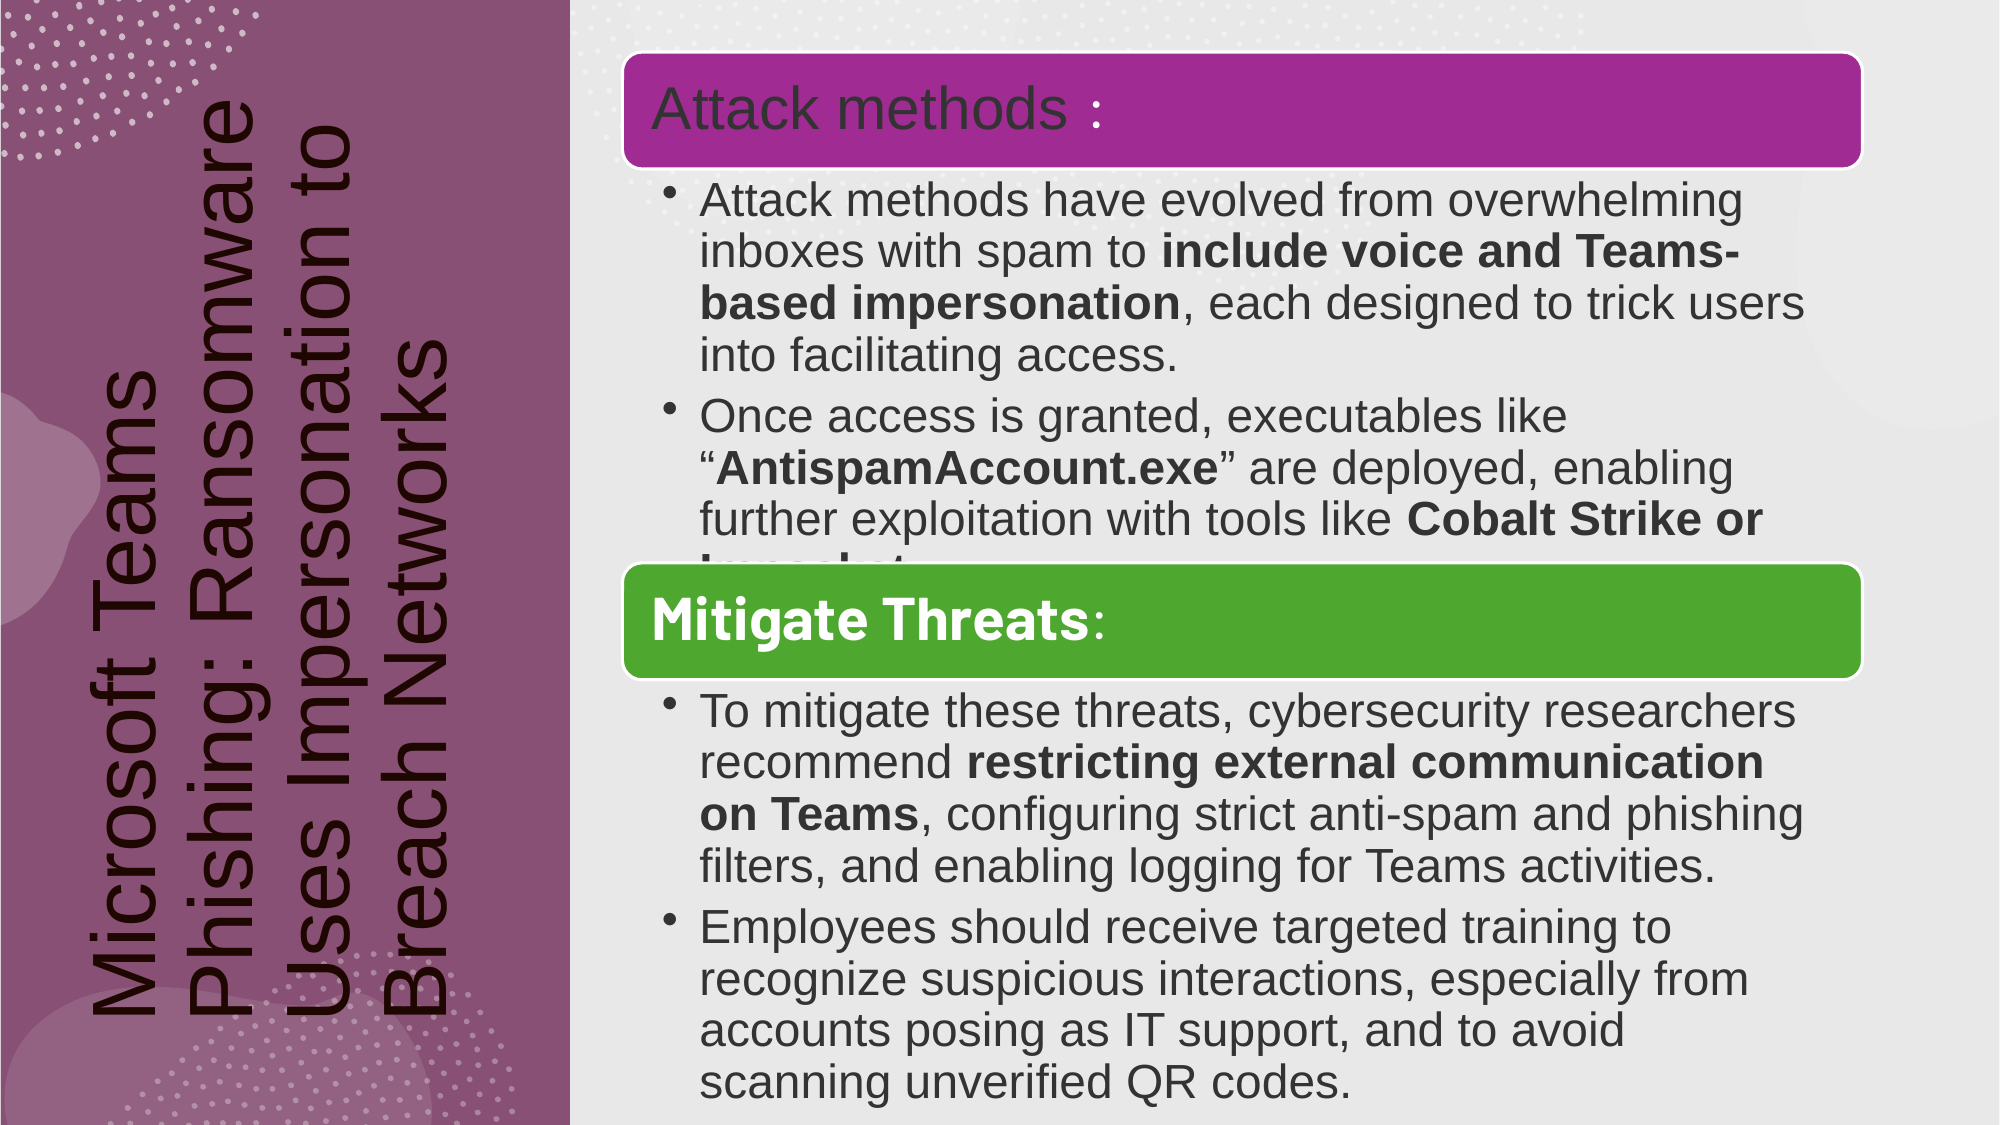

Attack methods :
Attack methods have evolved from overwhelming inboxes with spam to include voice and Teams-based impersonation, each designed to trick users into facilitating access.
Once access is granted, executables like “AntispamAccount.exe” are deployed, enabling further exploitation with tools like Cobalt Strike or Impacket.
Mitigate Threats:
To mitigate these threats, cybersecurity researchers recommend restricting external communication on Teams, configuring strict anti-spam and phishing filters, and enabling logging for Teams activities.
Employees should receive targeted training to recognize suspicious interactions, especially from accounts posing as IT support, and to avoid scanning unverified QR codes.
# Microsoft Teams Phishing: Ransomware Uses Impersonation to Breach Networks